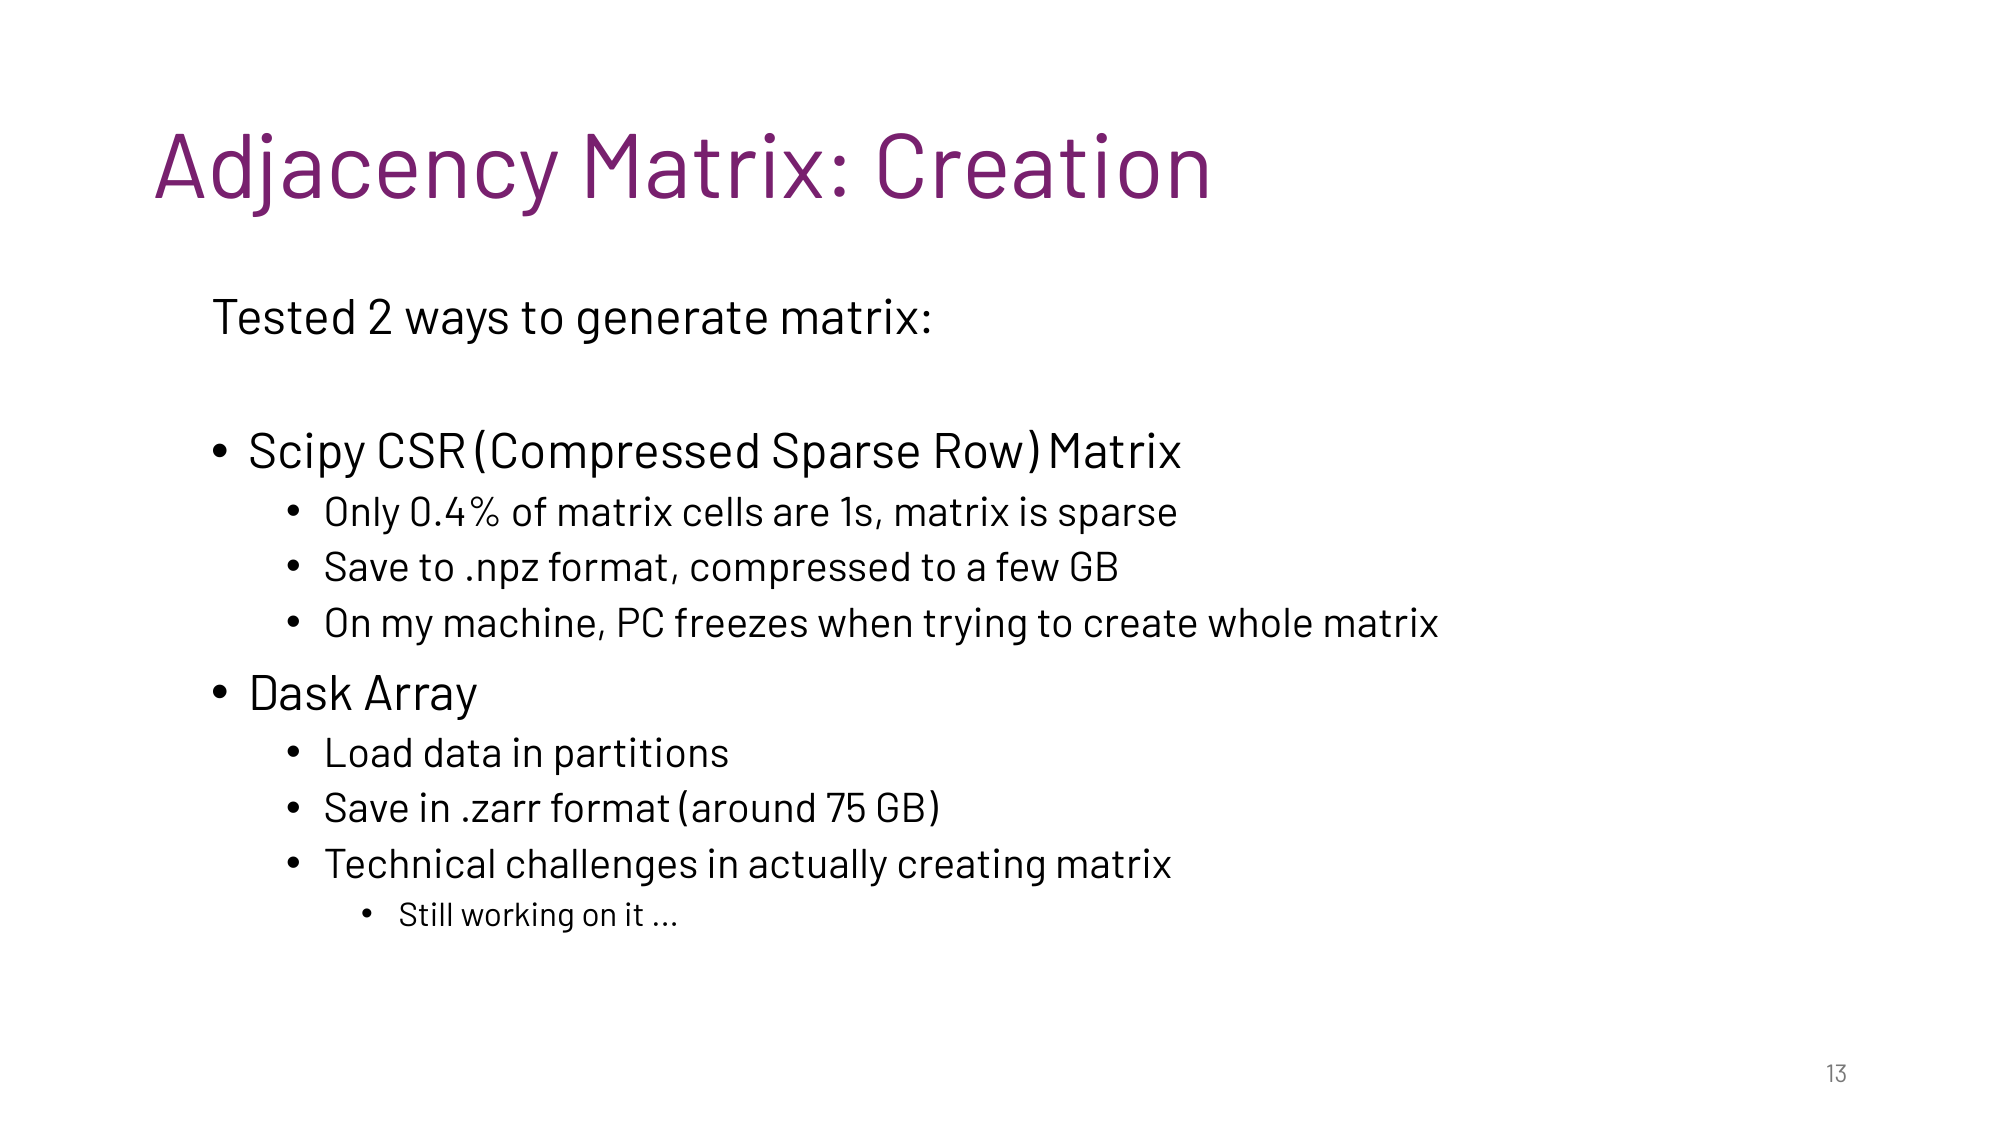

Adjacency Matrix: Creation
Tested 2 ways to generate matrix:
Scipy CSR (Compressed Sparse Row) Matrix
Only 0.4% of matrix cells are 1s, matrix is sparse
Save to .npz format, compressed to a few GB
On my machine, PC freezes when trying to create whole matrix
Dask Array
Load data in partitions
Save in .zarr format (around 75 GB)
Technical challenges in actually creating matrix
Still working on it ...
13